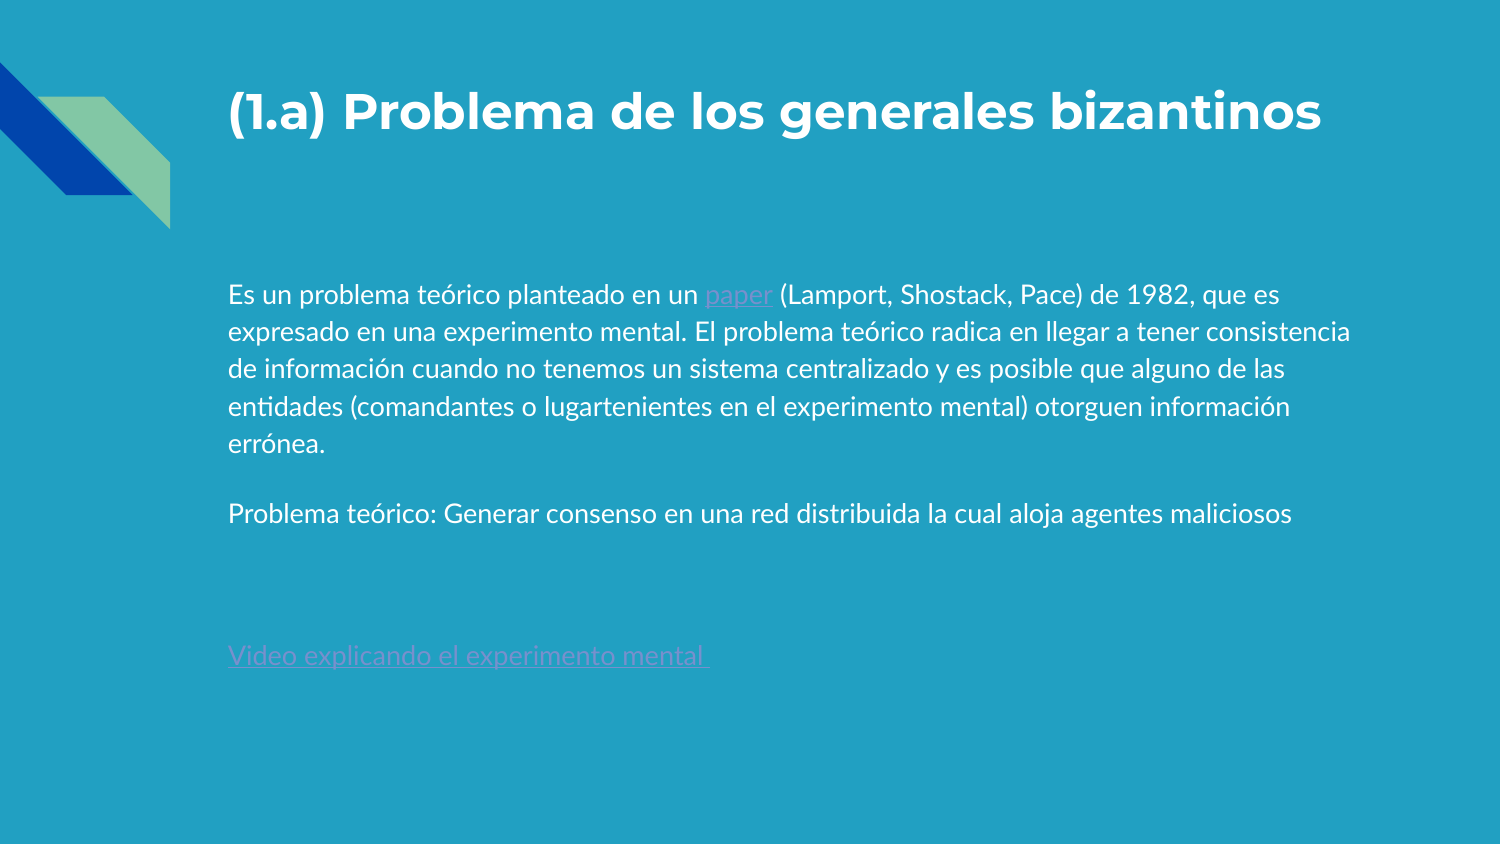

# (1.a) Problema de los generales bizantinos
Es un problema teórico planteado en un paper (Lamport, Shostack, Pace) de 1982, que es expresado en una experimento mental. El problema teórico radica en llegar a tener consistencia de información cuando no tenemos un sistema centralizado y es posible que alguno de las entidades (comandantes o lugartenientes en el experimento mental) otorguen información errónea.
Problema teórico: Generar consenso en una red distribuida la cual aloja agentes maliciosos

Video explicando el experimento mental